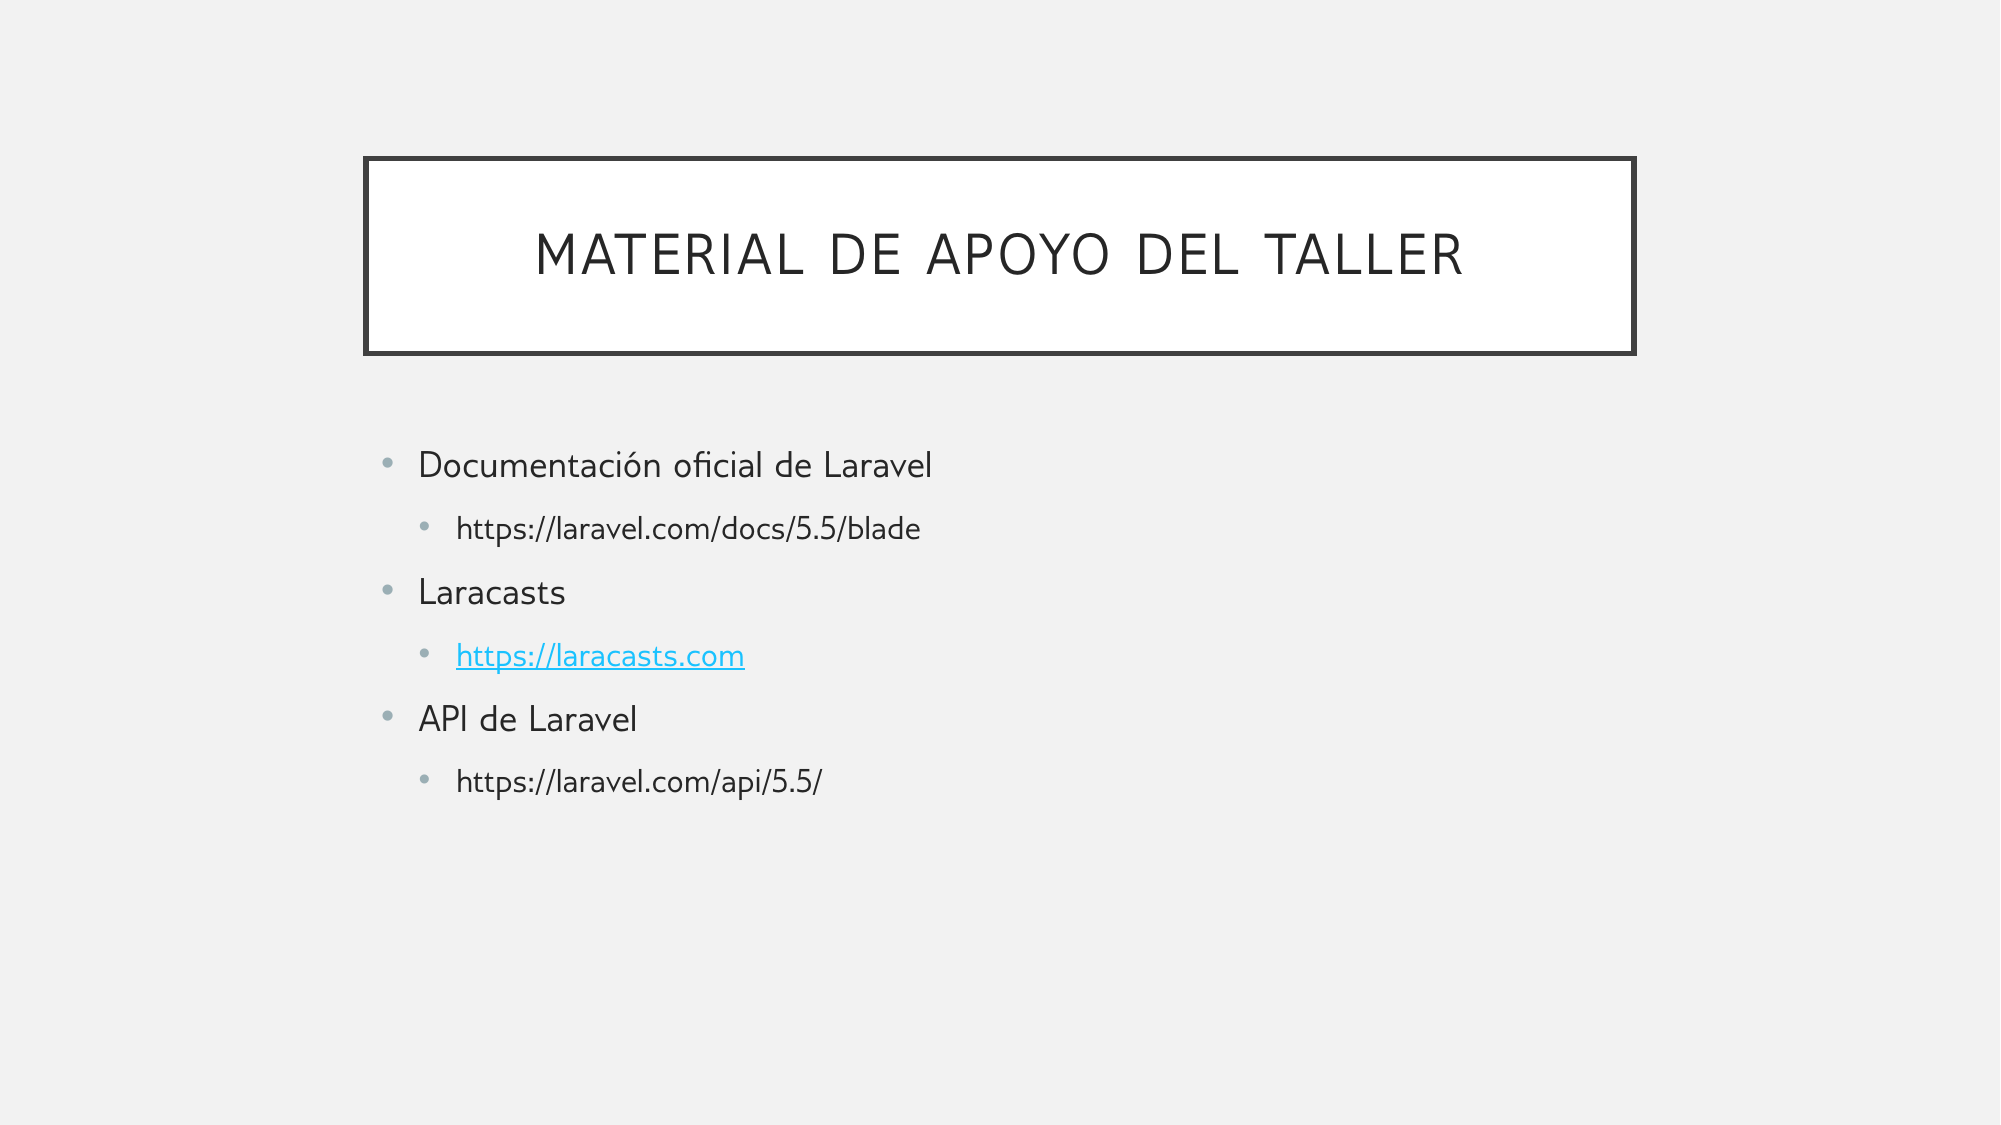

# Material De apoyo del Taller
Documentación oficial de Laravel
https://laravel.com/docs/5.5/blade
Laracasts
https://laracasts.com
API de Laravel
https://laravel.com/api/5.5/